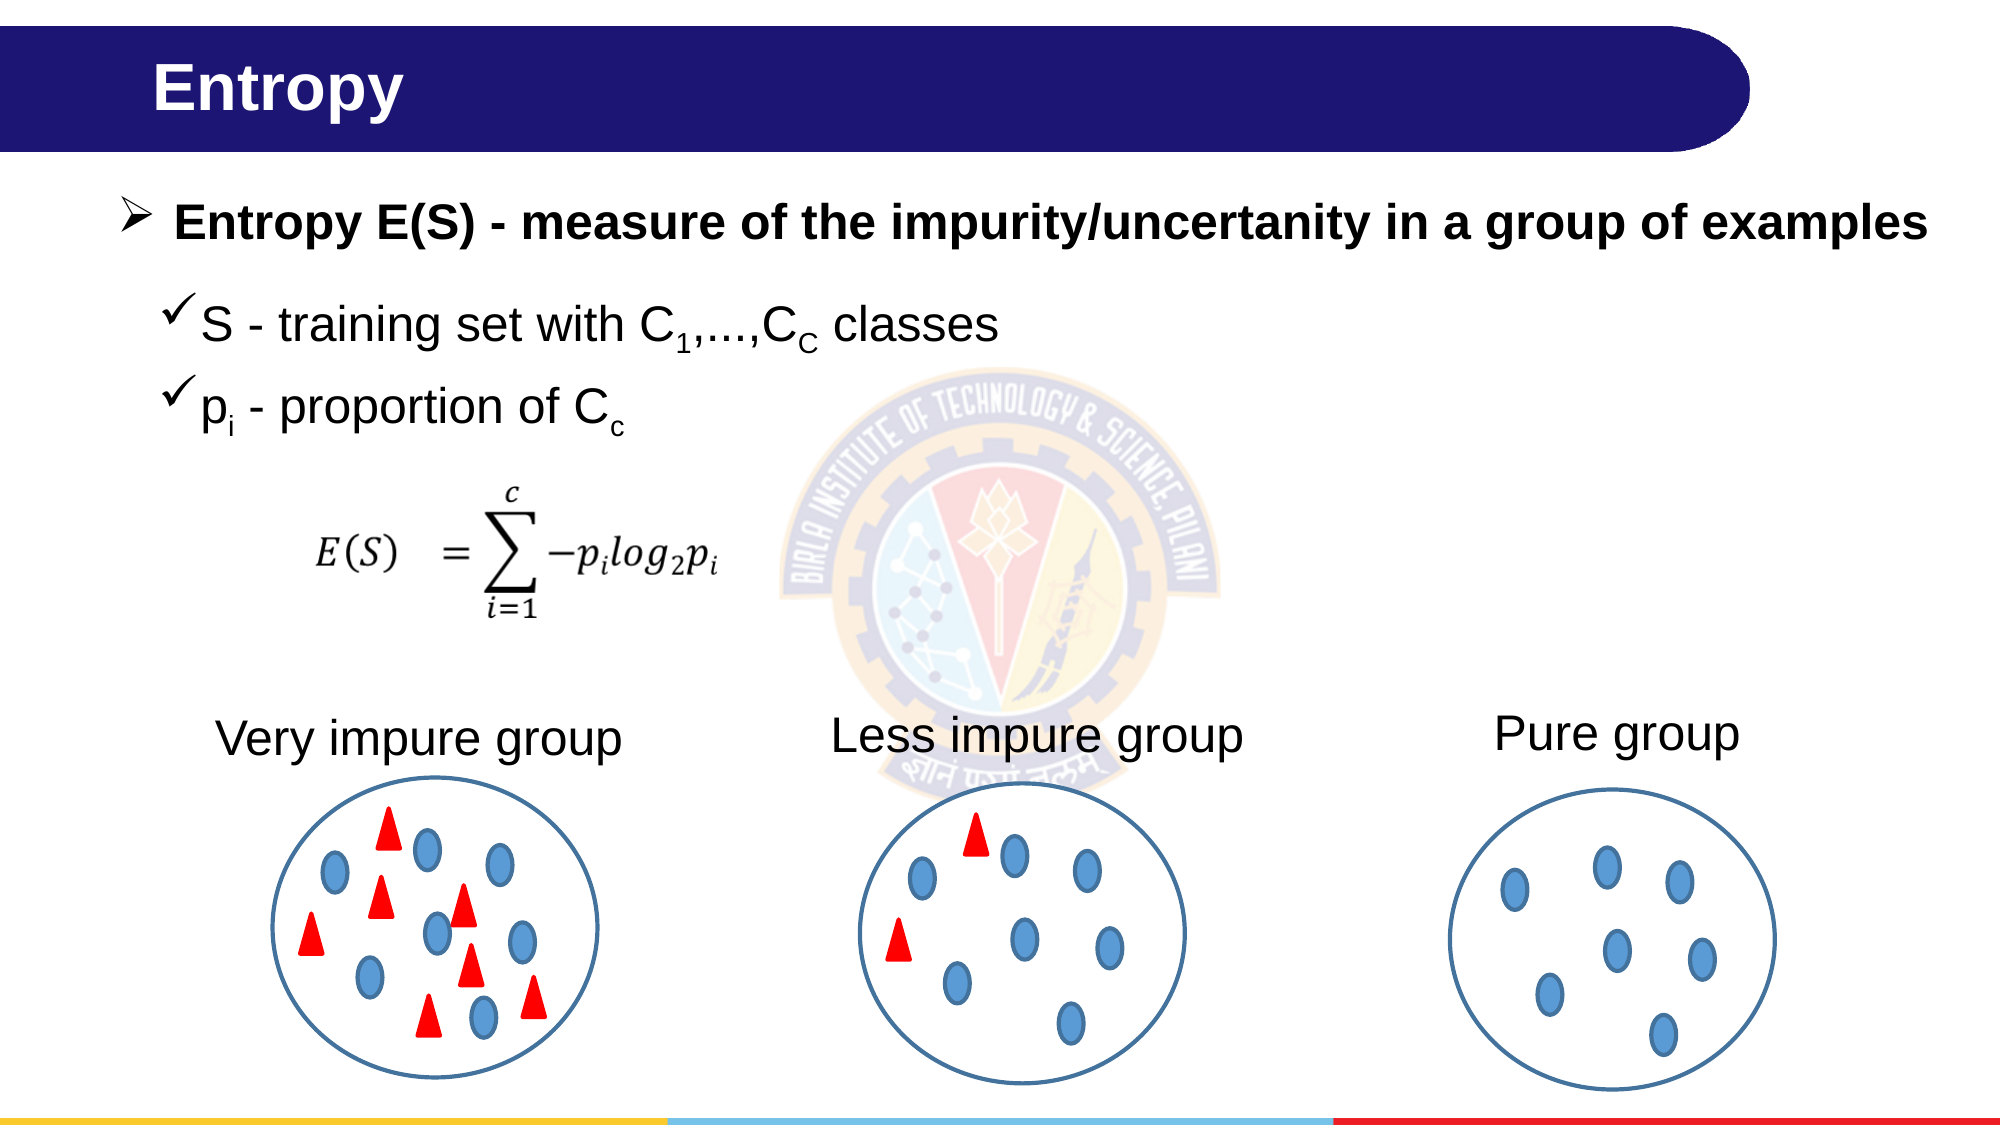

Entropy
Entropy E(S) - measure of the impurity/uncertanity in a group of examples
S - training set with C1,...,CC classes
pi - proportion of Cc

Pure group

Less impure group

Very impure group